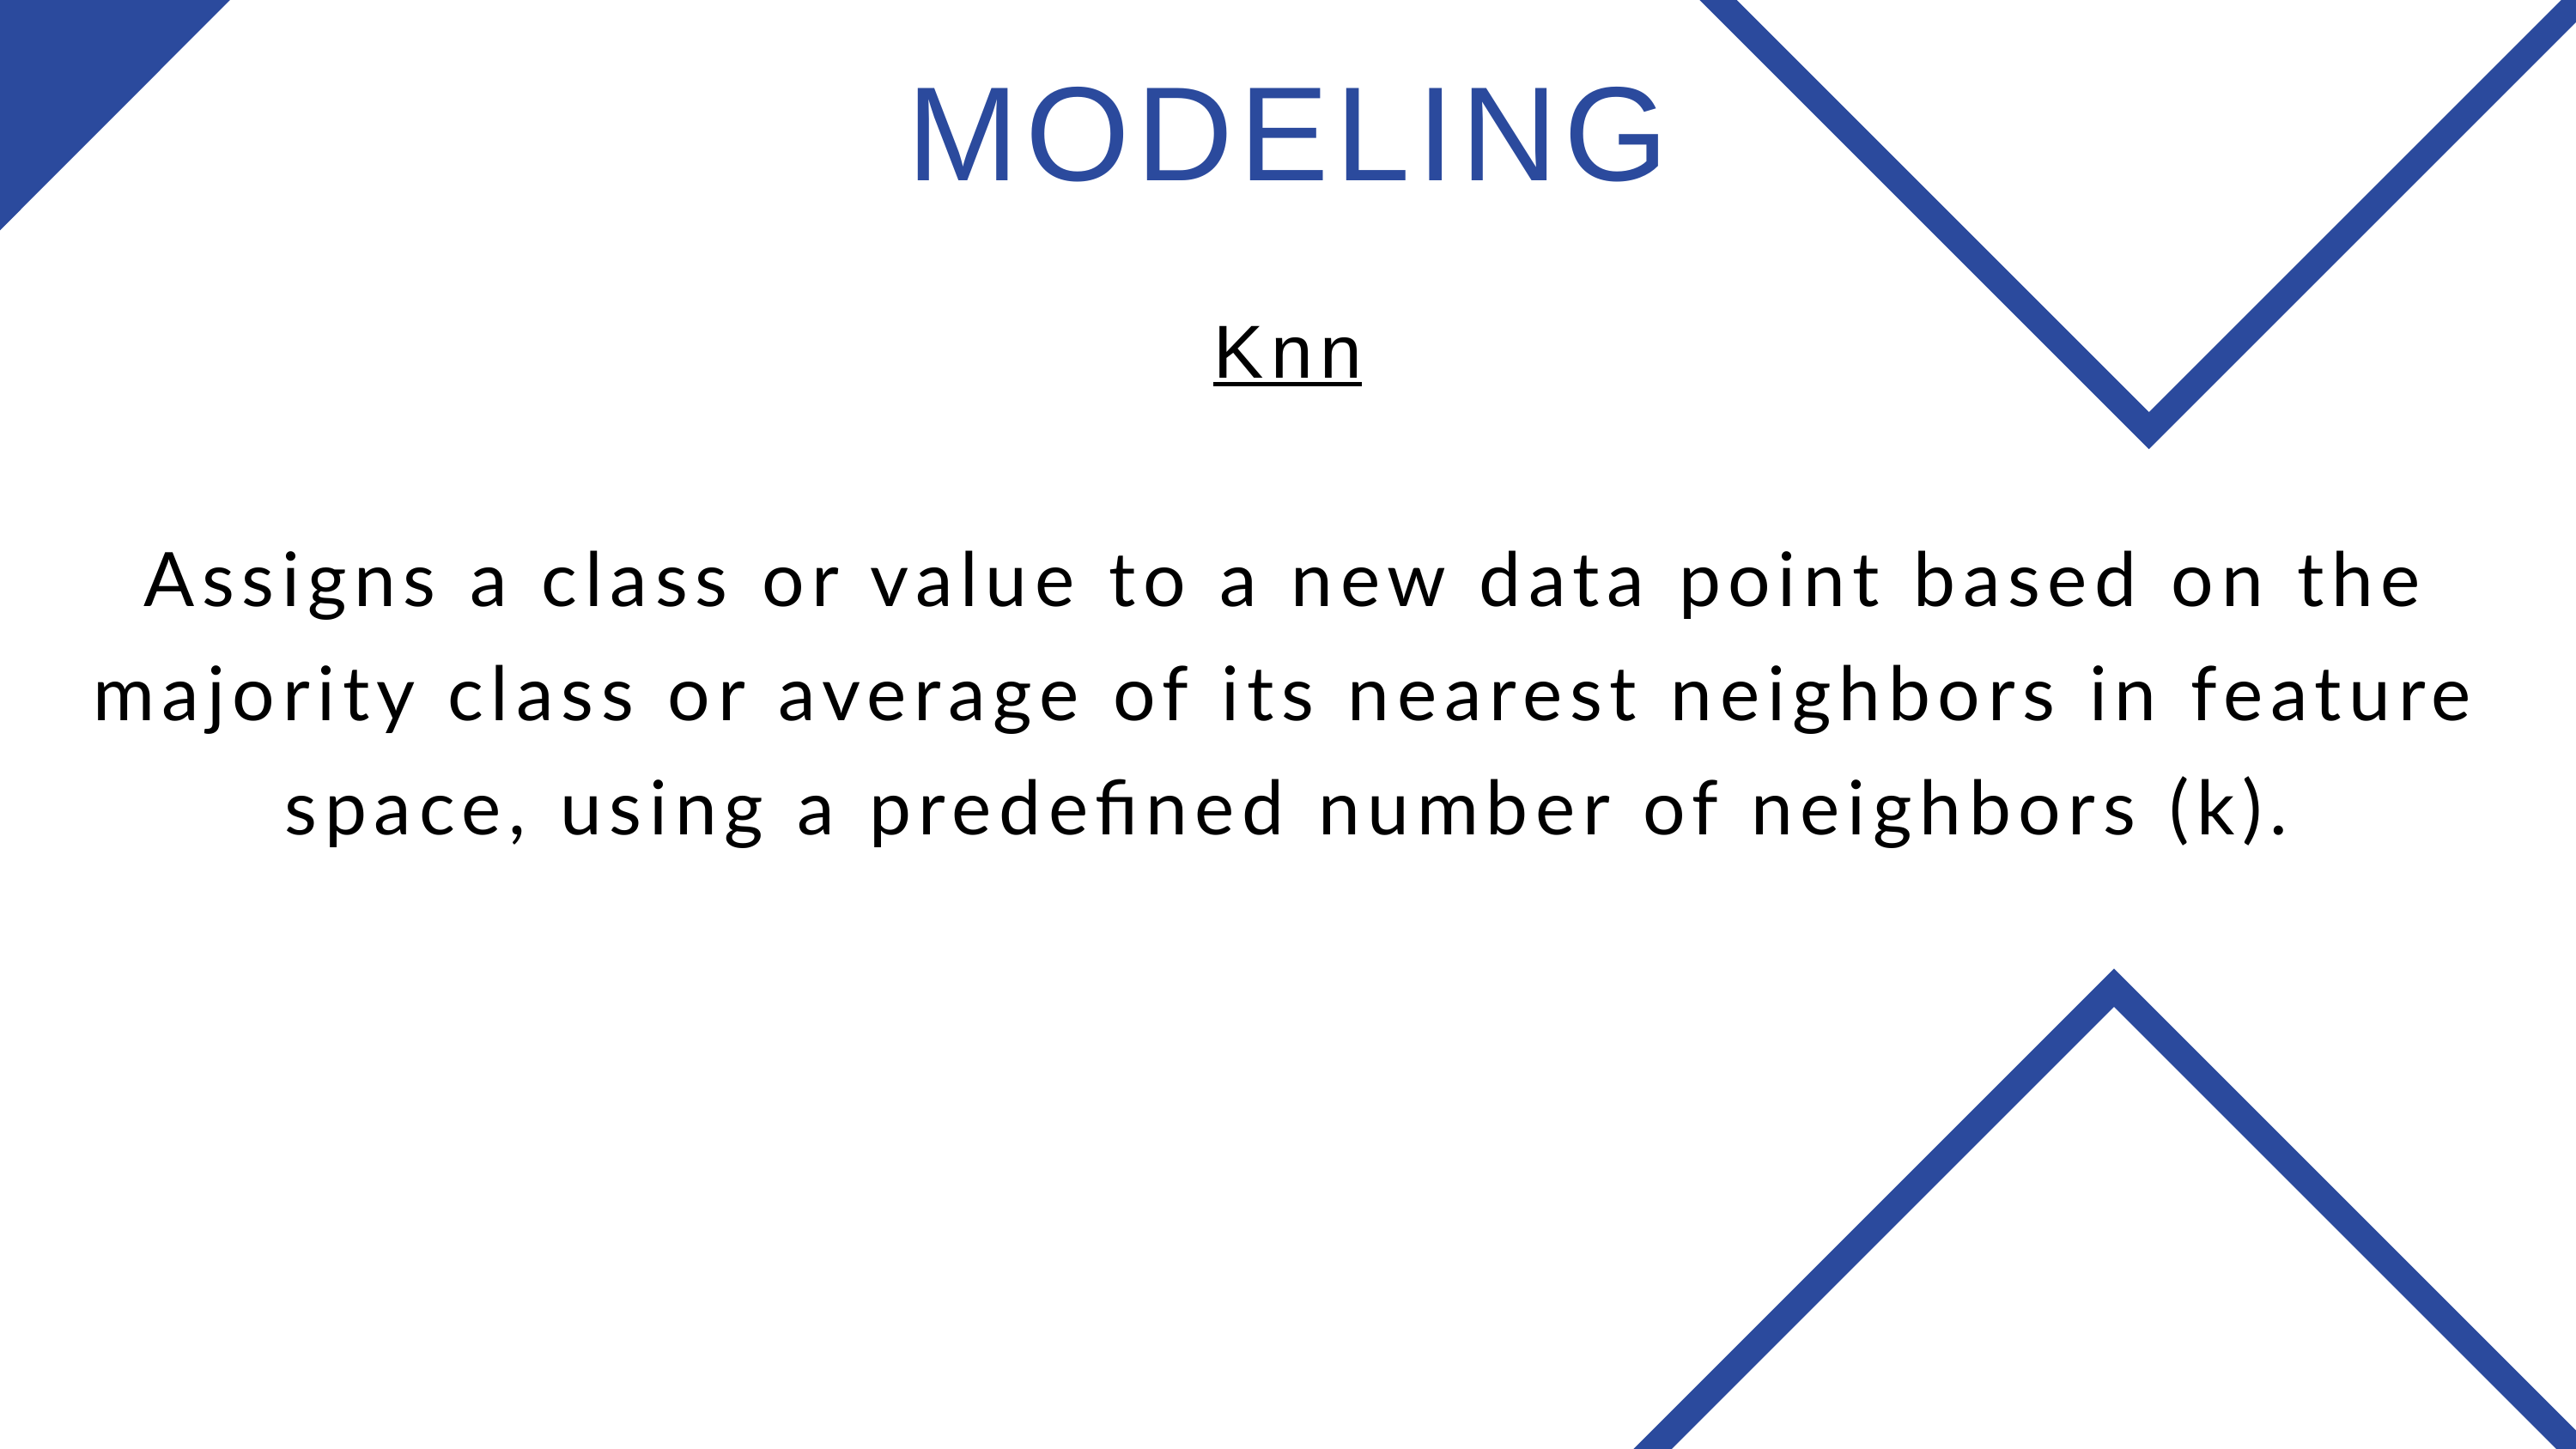

MODELING
Knn

Assigns a class or value to a new data point based on the majority class or average of its nearest neighbors in feature space, using a predefined number of neighbors (k).